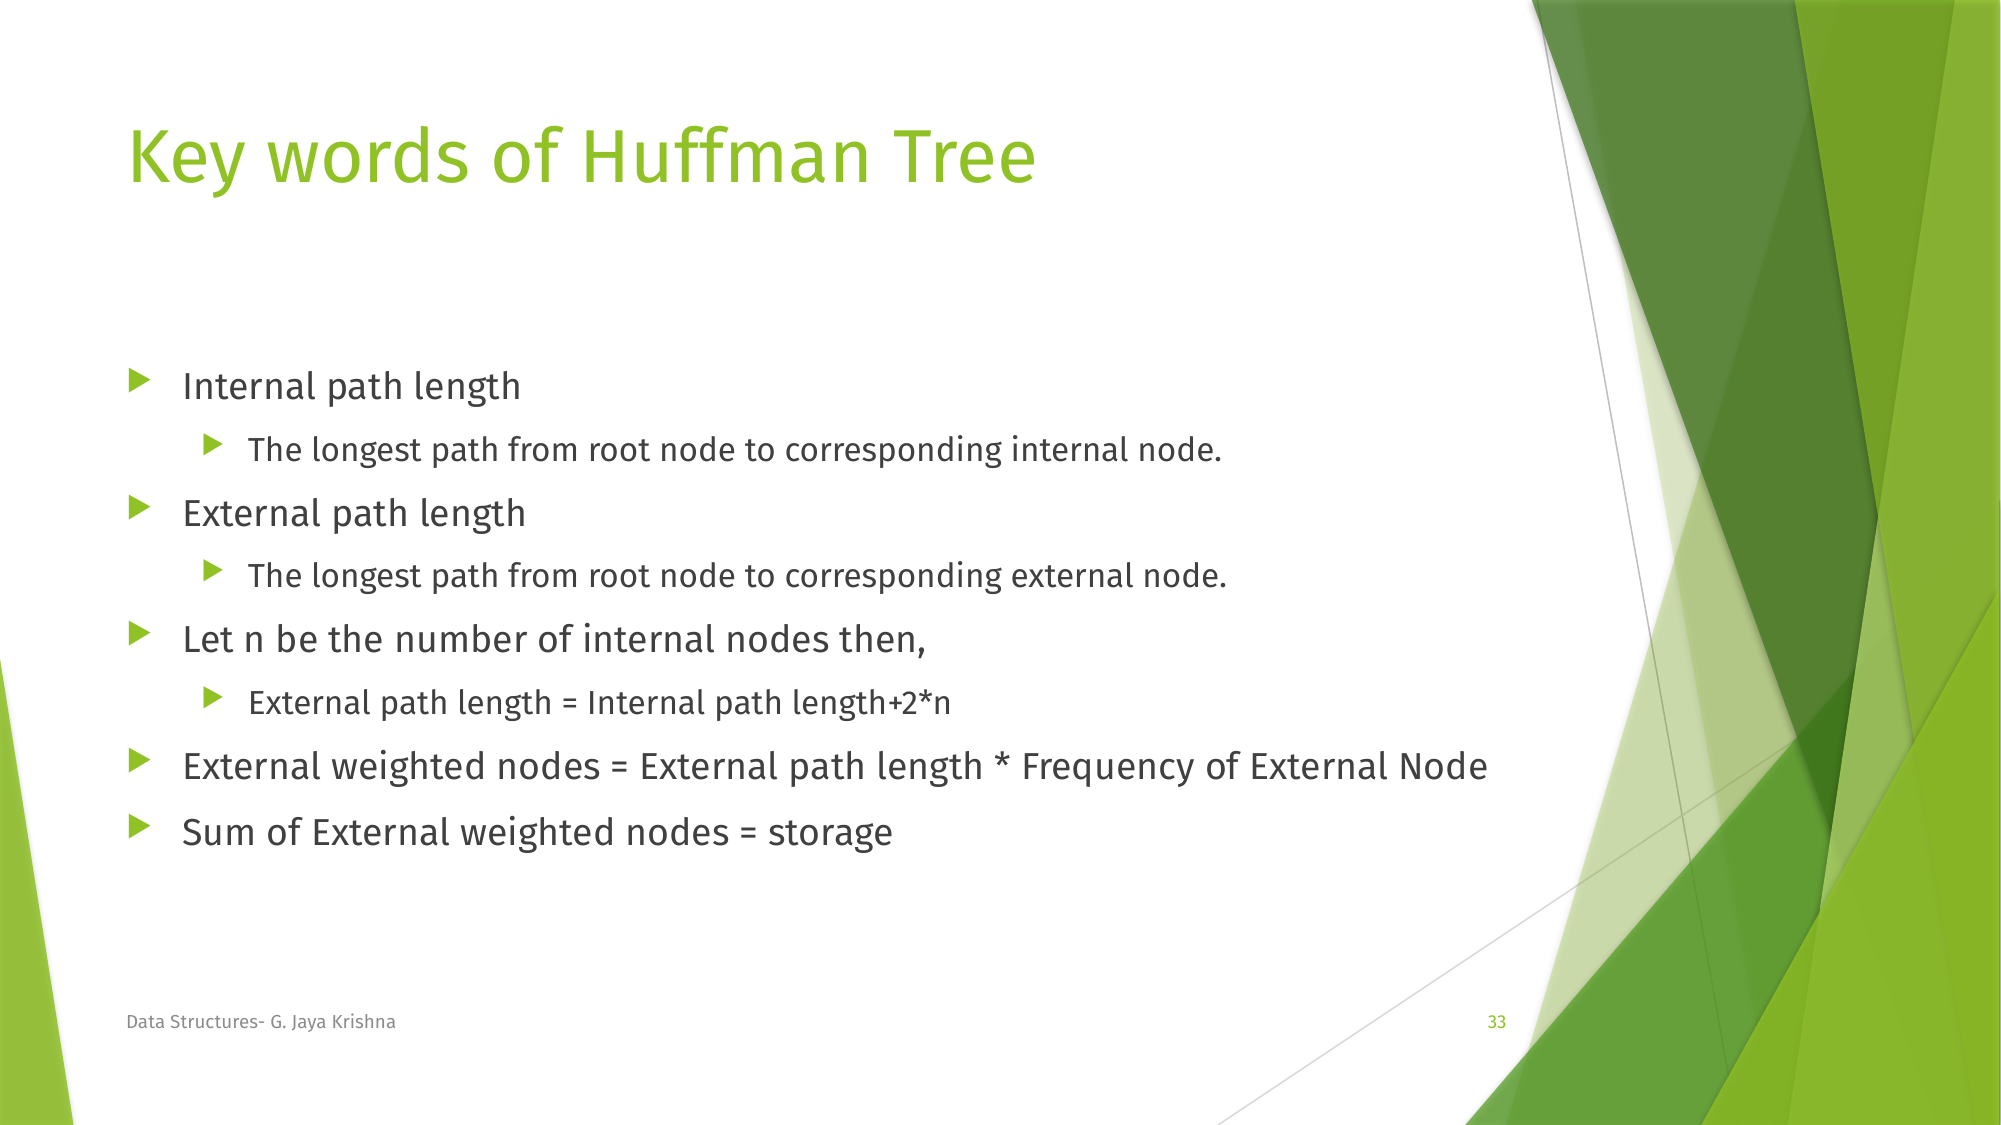

# Key words of Huffman Tree
Internal path length
The longest path from root node to corresponding internal node.
External path length
The longest path from root node to corresponding external node.
Let n be the number of internal nodes then,
External path length = Internal path length+2*n
External weighted nodes = External path length * Frequency of External Node
Sum of External weighted nodes = storage

Data Structures- G. Jaya Krishna
33